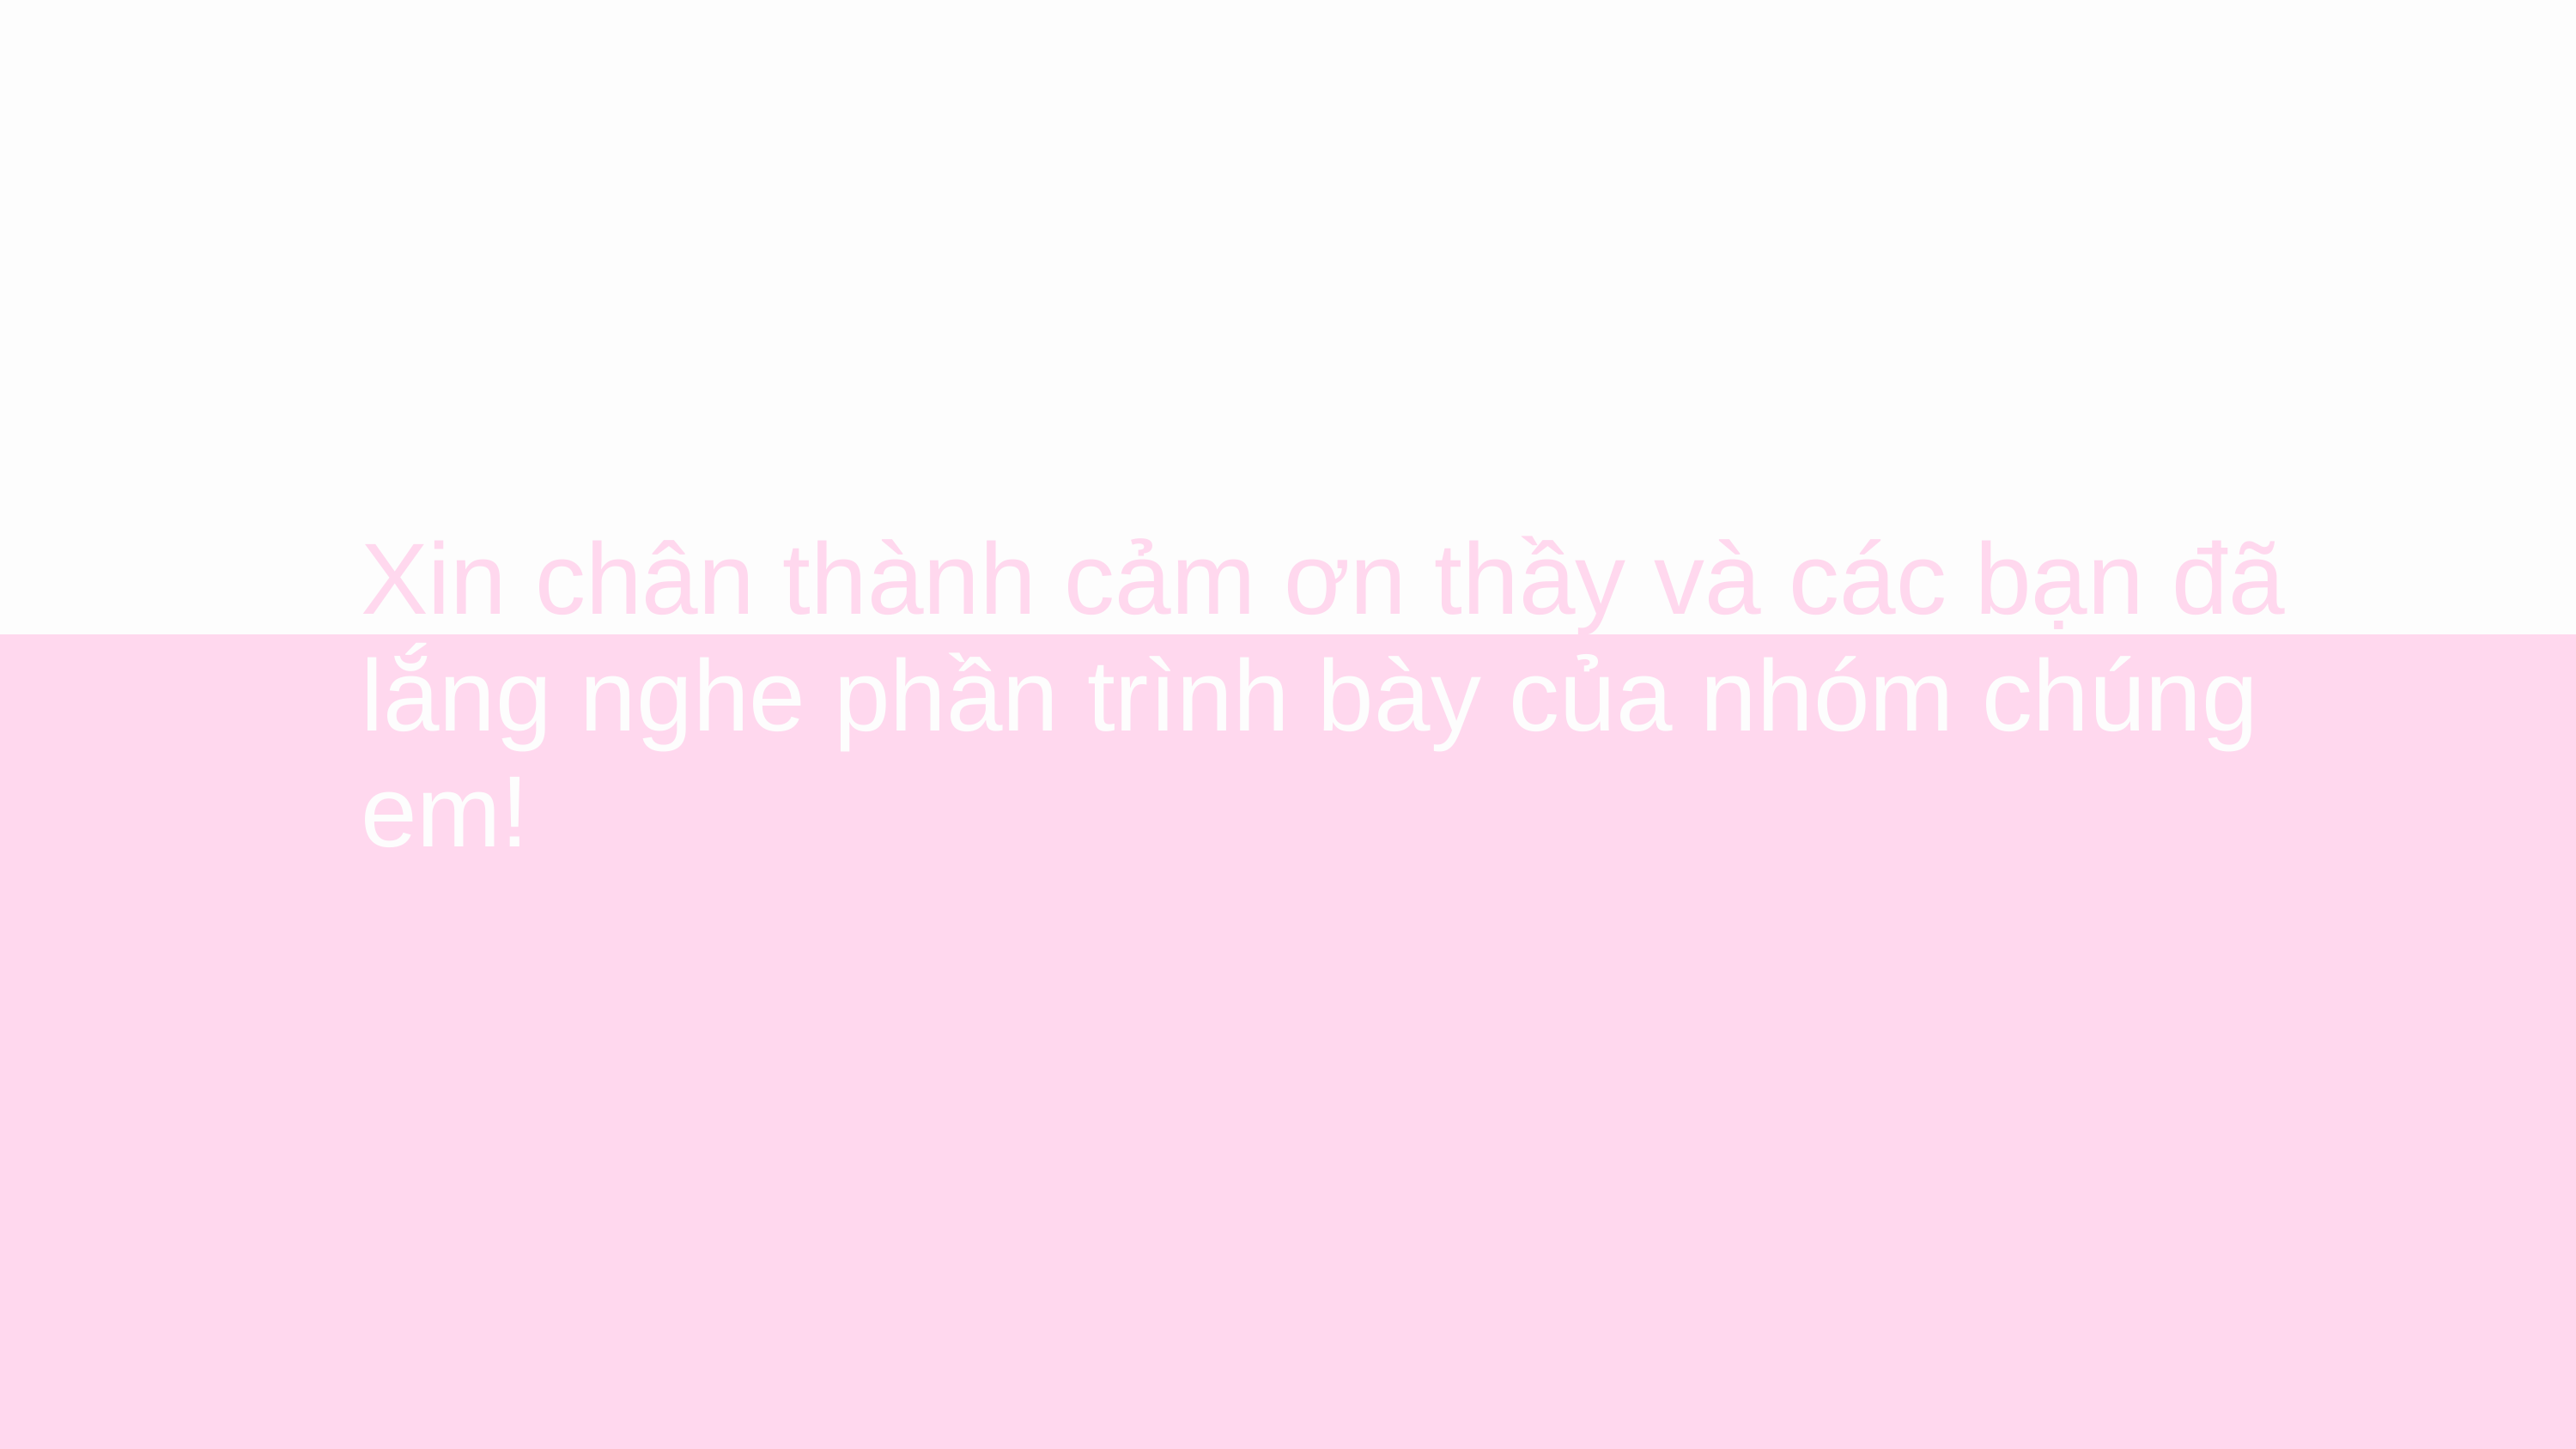

Xin chân thành cảm ơn thầy và các bạn đã lắng nghe phần trình bày của nhóm chúng em!